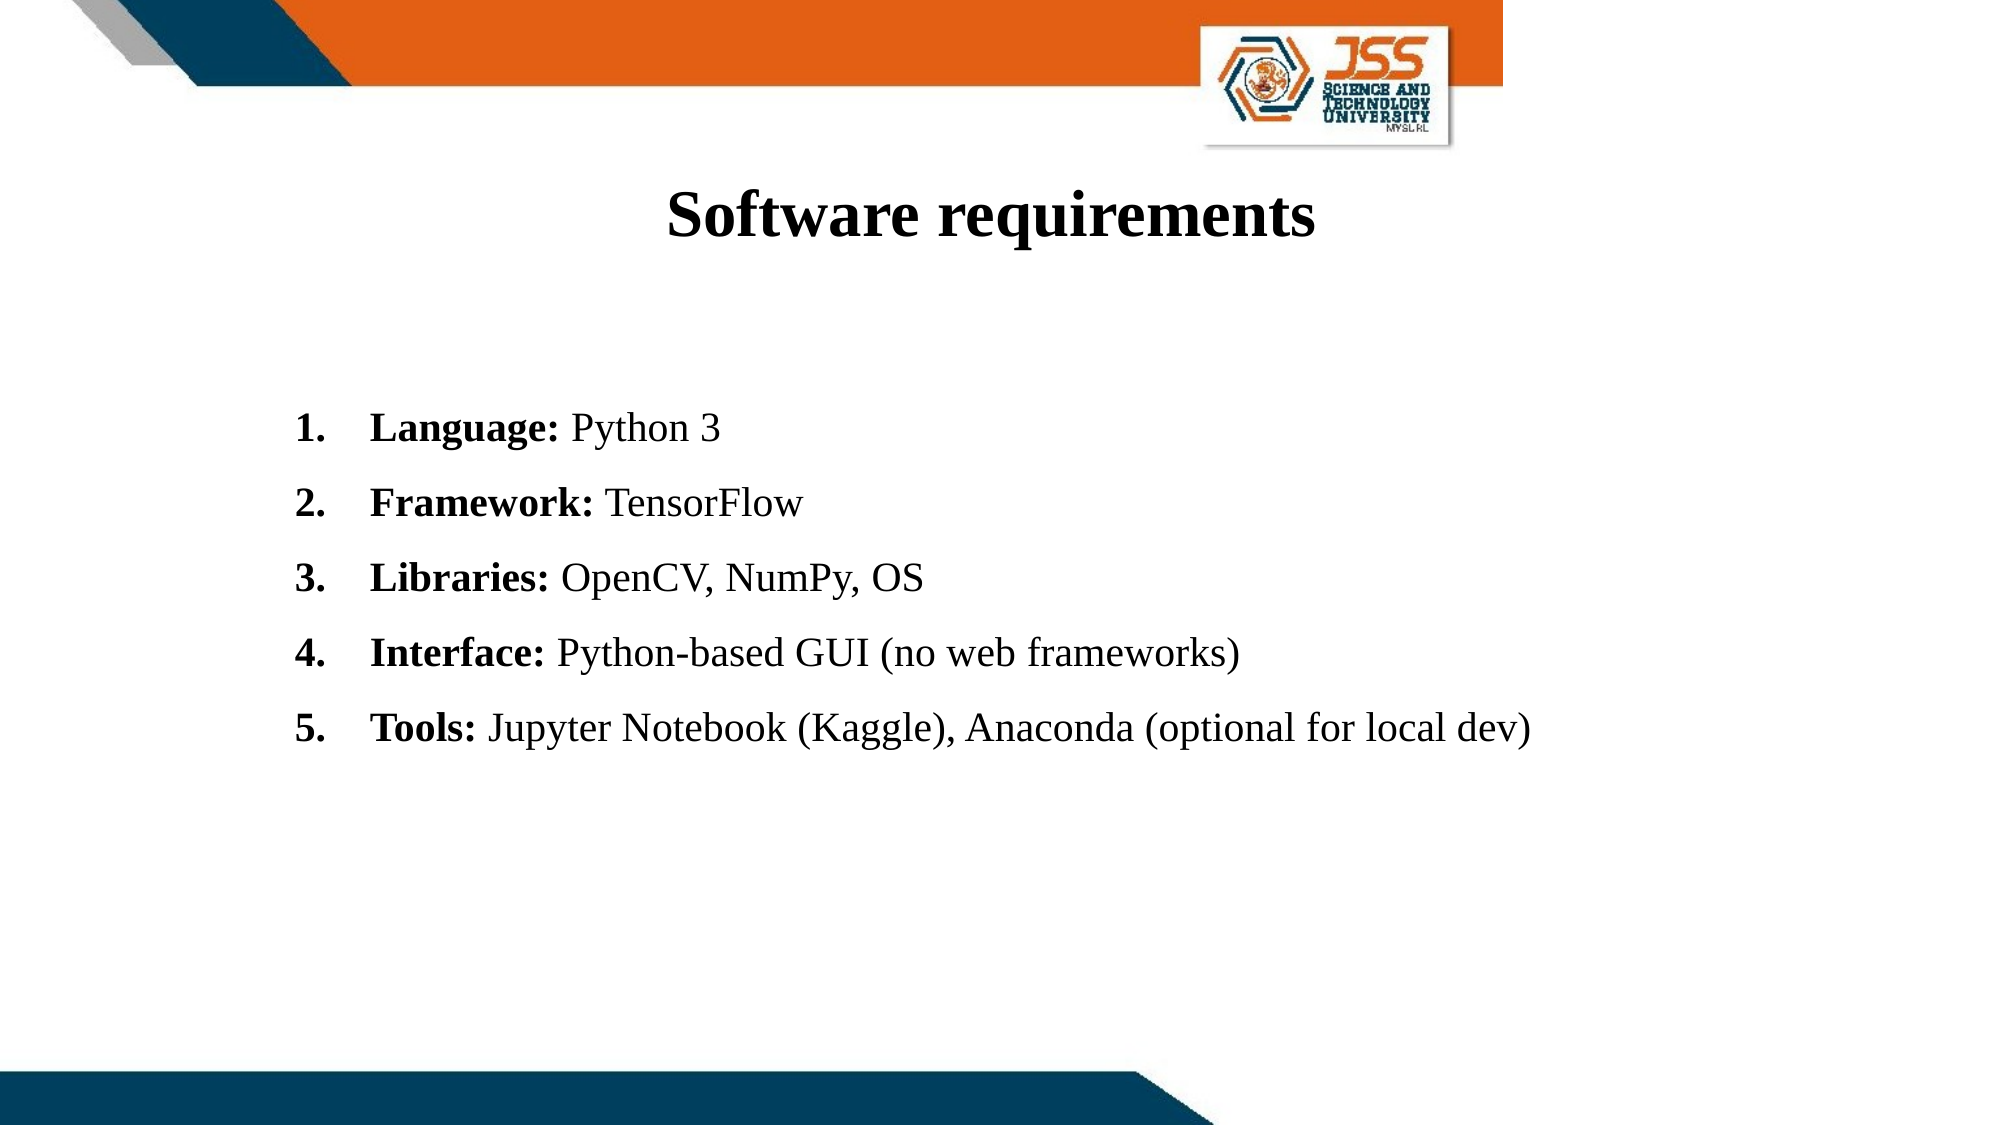

Software requirements
# Language: Python 3
Framework: TensorFlow
Libraries: OpenCV, NumPy, OS
Interface: Python-based GUI (no web frameworks)
Tools: Jupyter Notebook (Kaggle), Anaconda (optional for local dev)